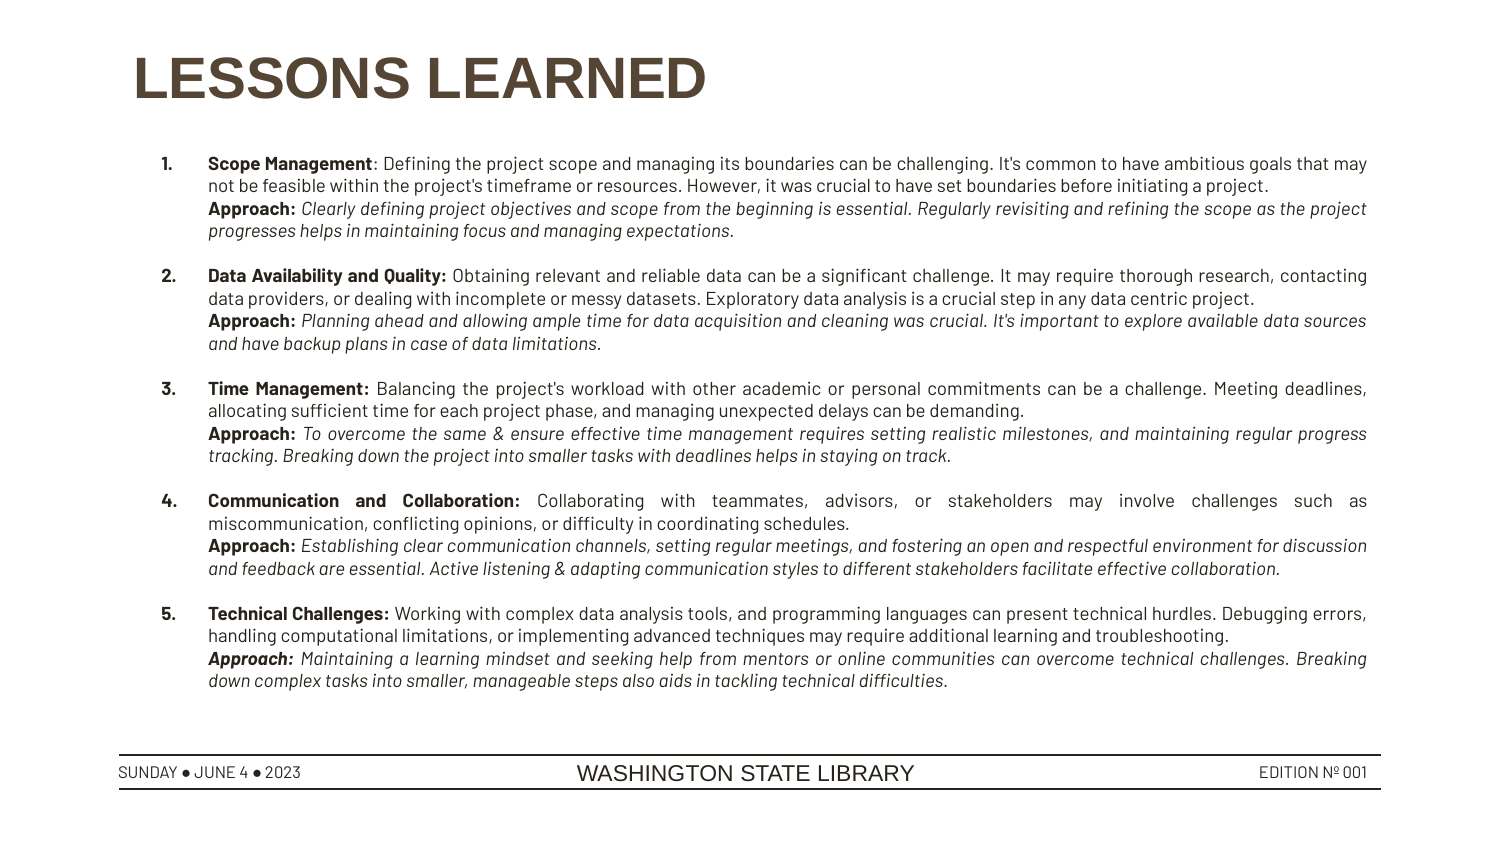

LESSONS LEARNED
Scope Management: Defining the project scope and managing its boundaries can be challenging. It's common to have ambitious goals that may not be feasible within the project's timeframe or resources. However, it was crucial to have set boundaries before initiating a project.
Approach: Clearly defining project objectives and scope from the beginning is essential. Regularly revisiting and refining the scope as the project progresses helps in maintaining focus and managing expectations.

Data Availability and Quality: Obtaining relevant and reliable data can be a significant challenge. It may require thorough research, contacting data providers, or dealing with incomplete or messy datasets. Exploratory data analysis is a crucial step in any data centric project.
Approach: Planning ahead and allowing ample time for data acquisition and cleaning was crucial. It's important to explore available data sources and have backup plans in case of data limitations.

Time Management: Balancing the project's workload with other academic or personal commitments can be a challenge. Meeting deadlines, allocating sufficient time for each project phase, and managing unexpected delays can be demanding.
Approach: To overcome the same & ensure effective time management requires setting realistic milestones, and maintaining regular progress tracking. Breaking down the project into smaller tasks with deadlines helps in staying on track.

Communication and Collaboration: Collaborating with teammates, advisors, or stakeholders may involve challenges such as miscommunication, conflicting opinions, or difficulty in coordinating schedules.
Approach: Establishing clear communication channels, setting regular meetings, and fostering an open and respectful environment for discussion and feedback are essential. Active listening & adapting communication styles to different stakeholders facilitate effective collaboration.

Technical Challenges: Working with complex data analysis tools, and programming languages can present technical hurdles. Debugging errors, handling computational limitations, or implementing advanced techniques may require additional learning and troubleshooting.
Approach: Maintaining a learning mindset and seeking help from mentors or online communities can overcome technical challenges. Breaking down complex tasks into smaller, manageable steps also aids in tackling technical difficulties.
SUNDAY ● JUNE 4 ● 2023
WASHINGTON STATE LIBRARY
EDITION Nº 001